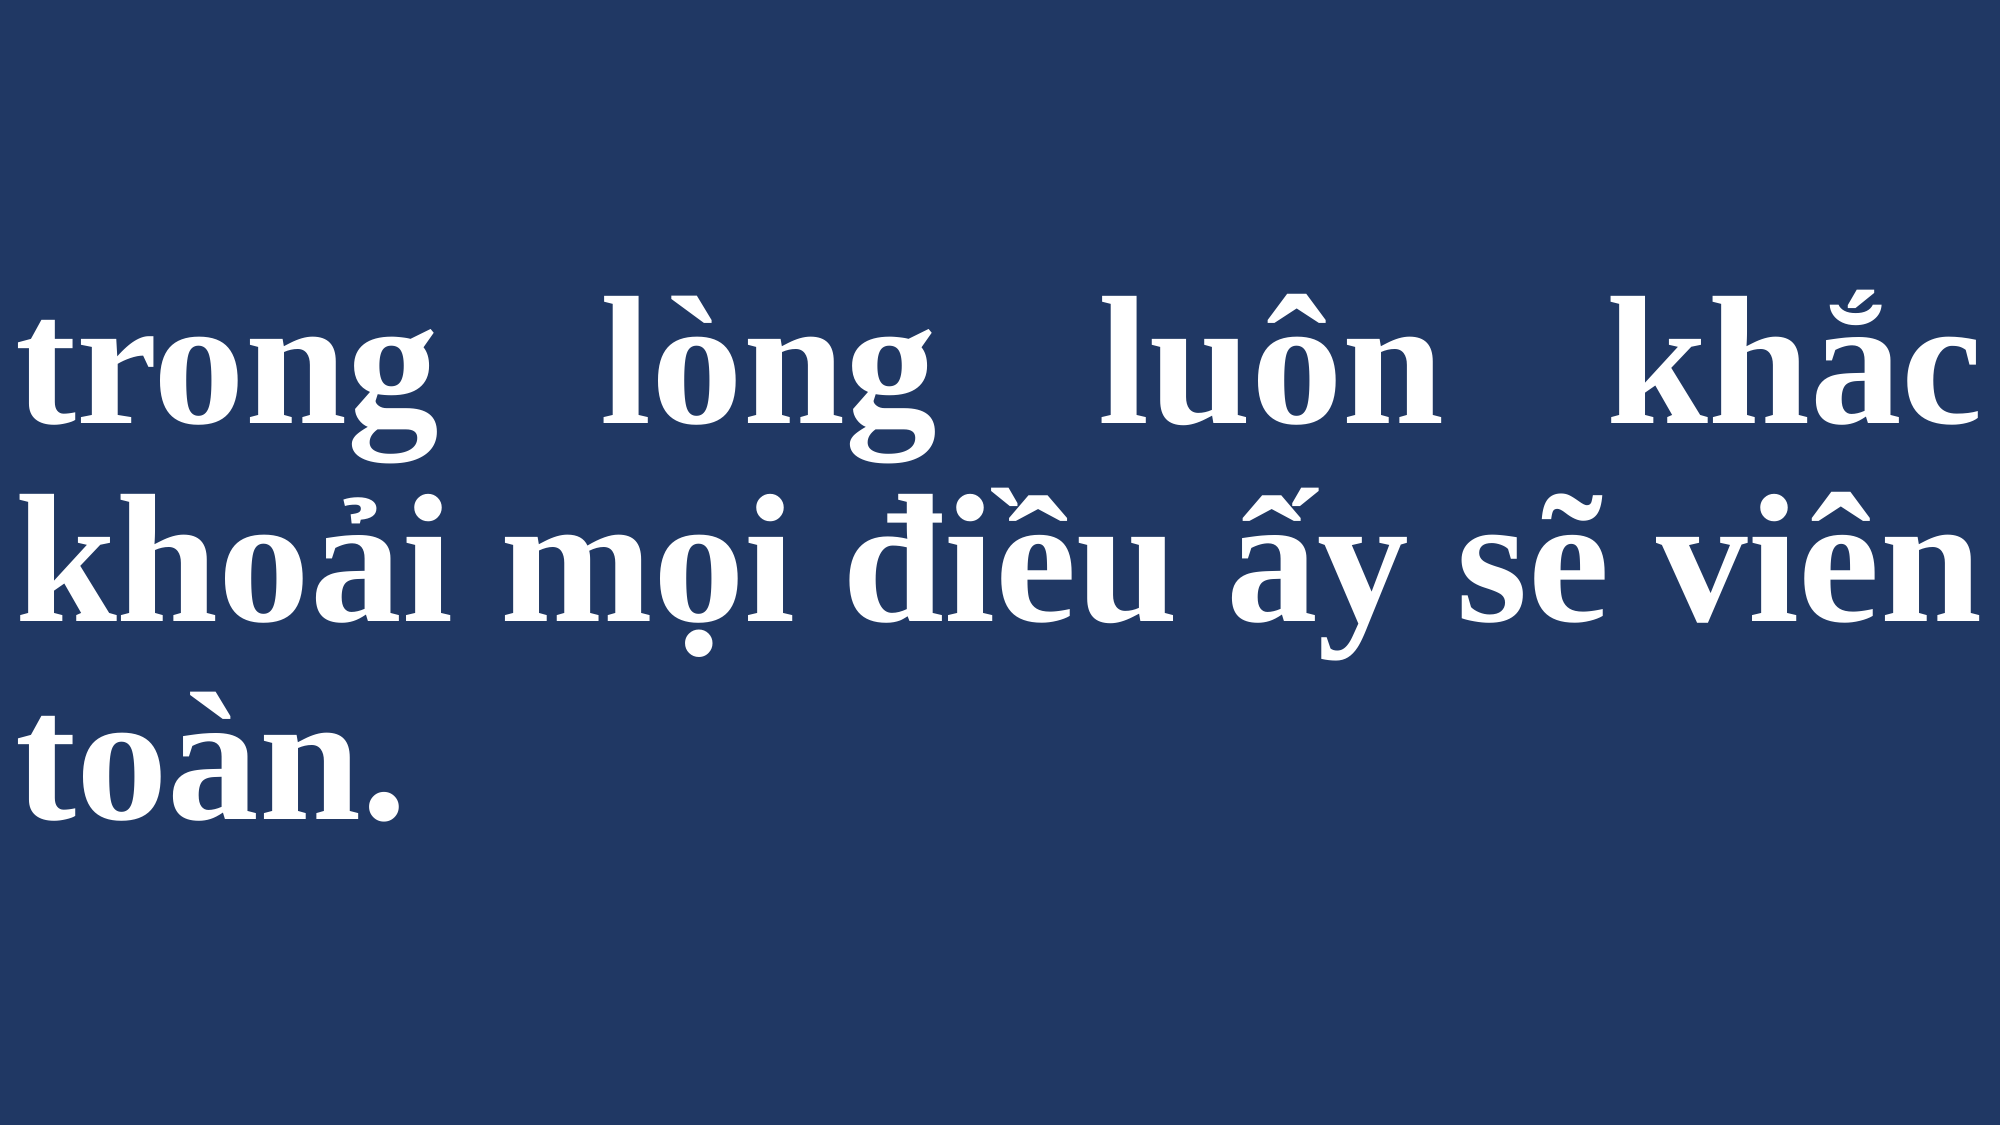

# trong lòng luôn khắc khoải mọi điều ấy sẽ viên toàn.